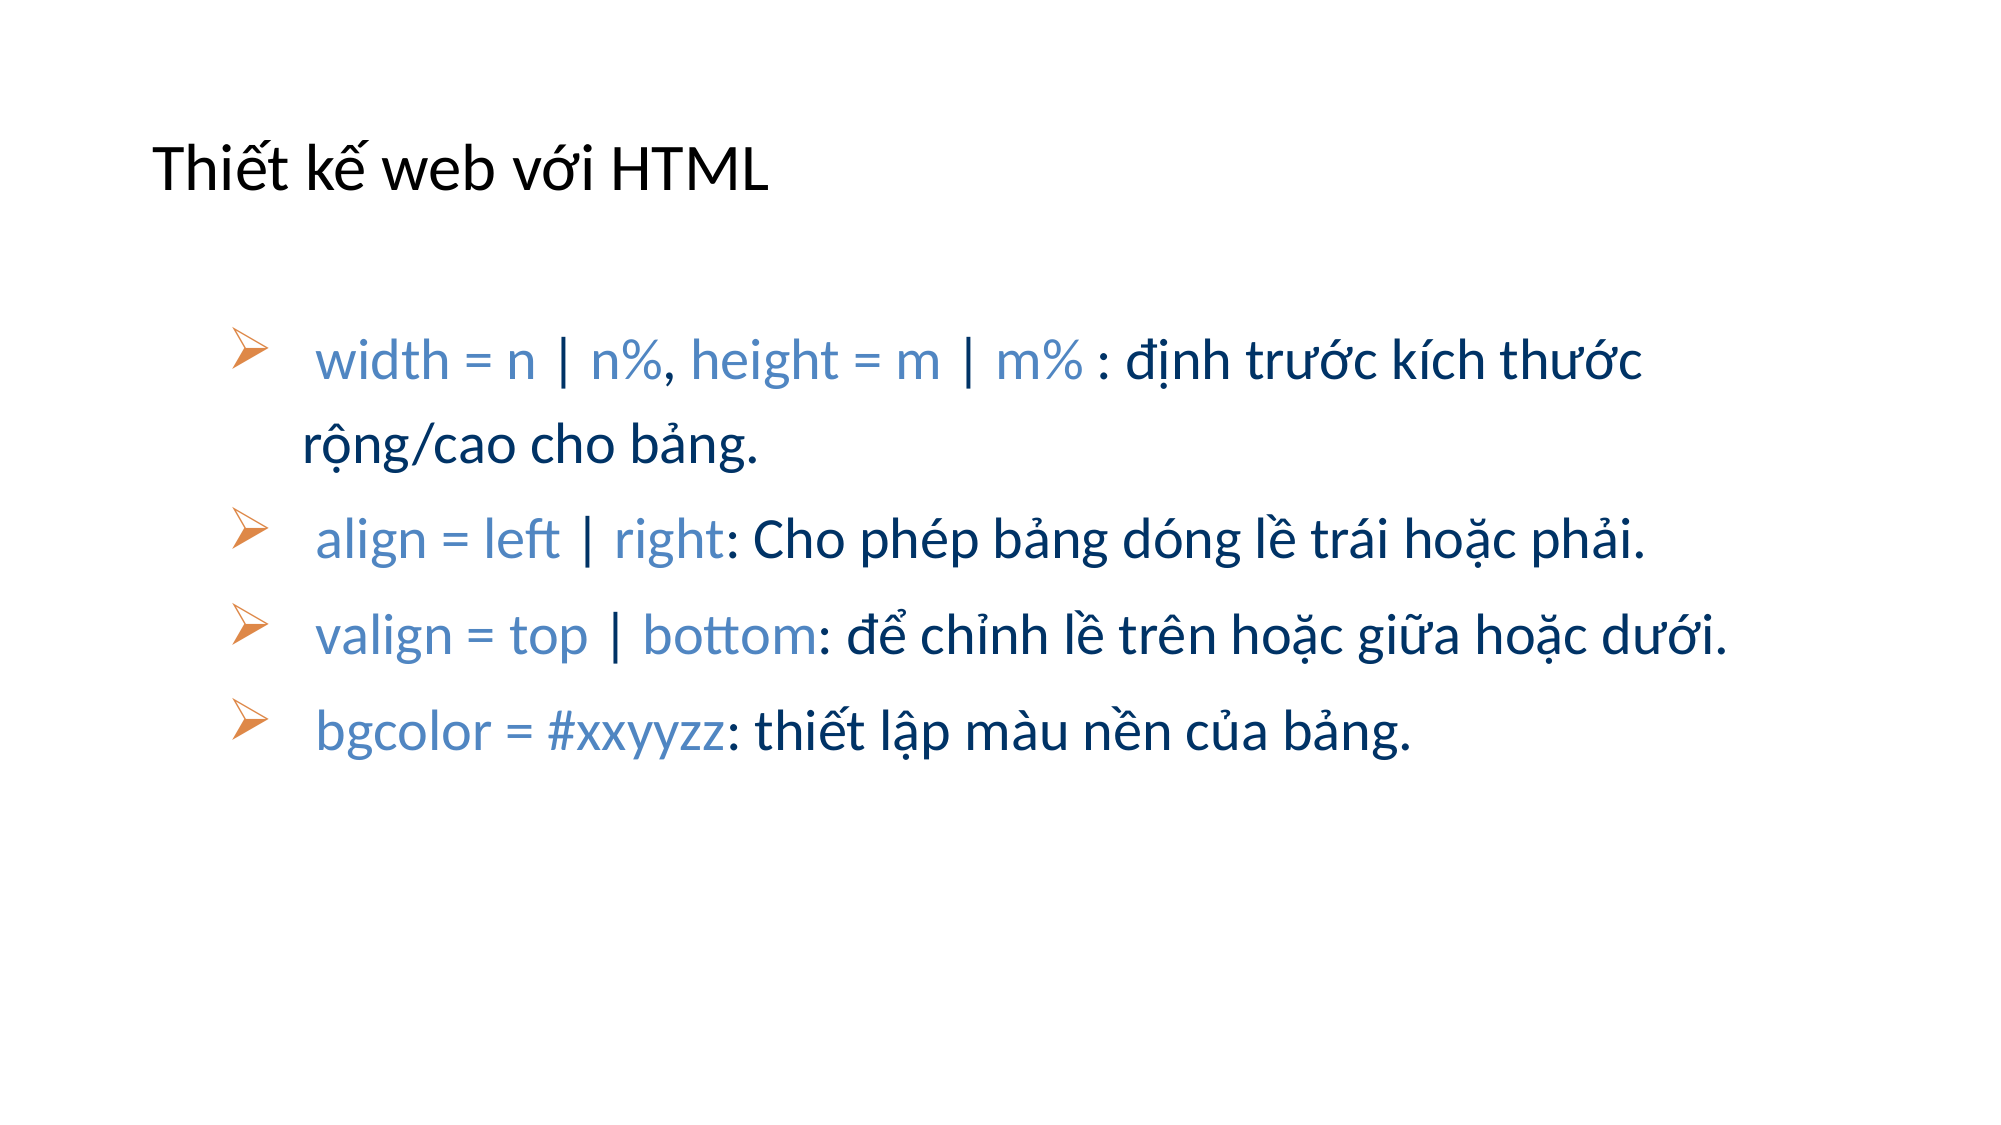

# Thiết kế web với HTML
 width = n | n%, height = m | m% : định trước kích thước rộng/cao cho bảng.
 align = left | right: Cho phép bảng dóng lề trái hoặc phải.
 valign = top | bottom: để chỉnh lề trên hoặc giữa hoặc dưới.
 bgcolor = #xxyyzz: thiết lập màu nền của bảng.